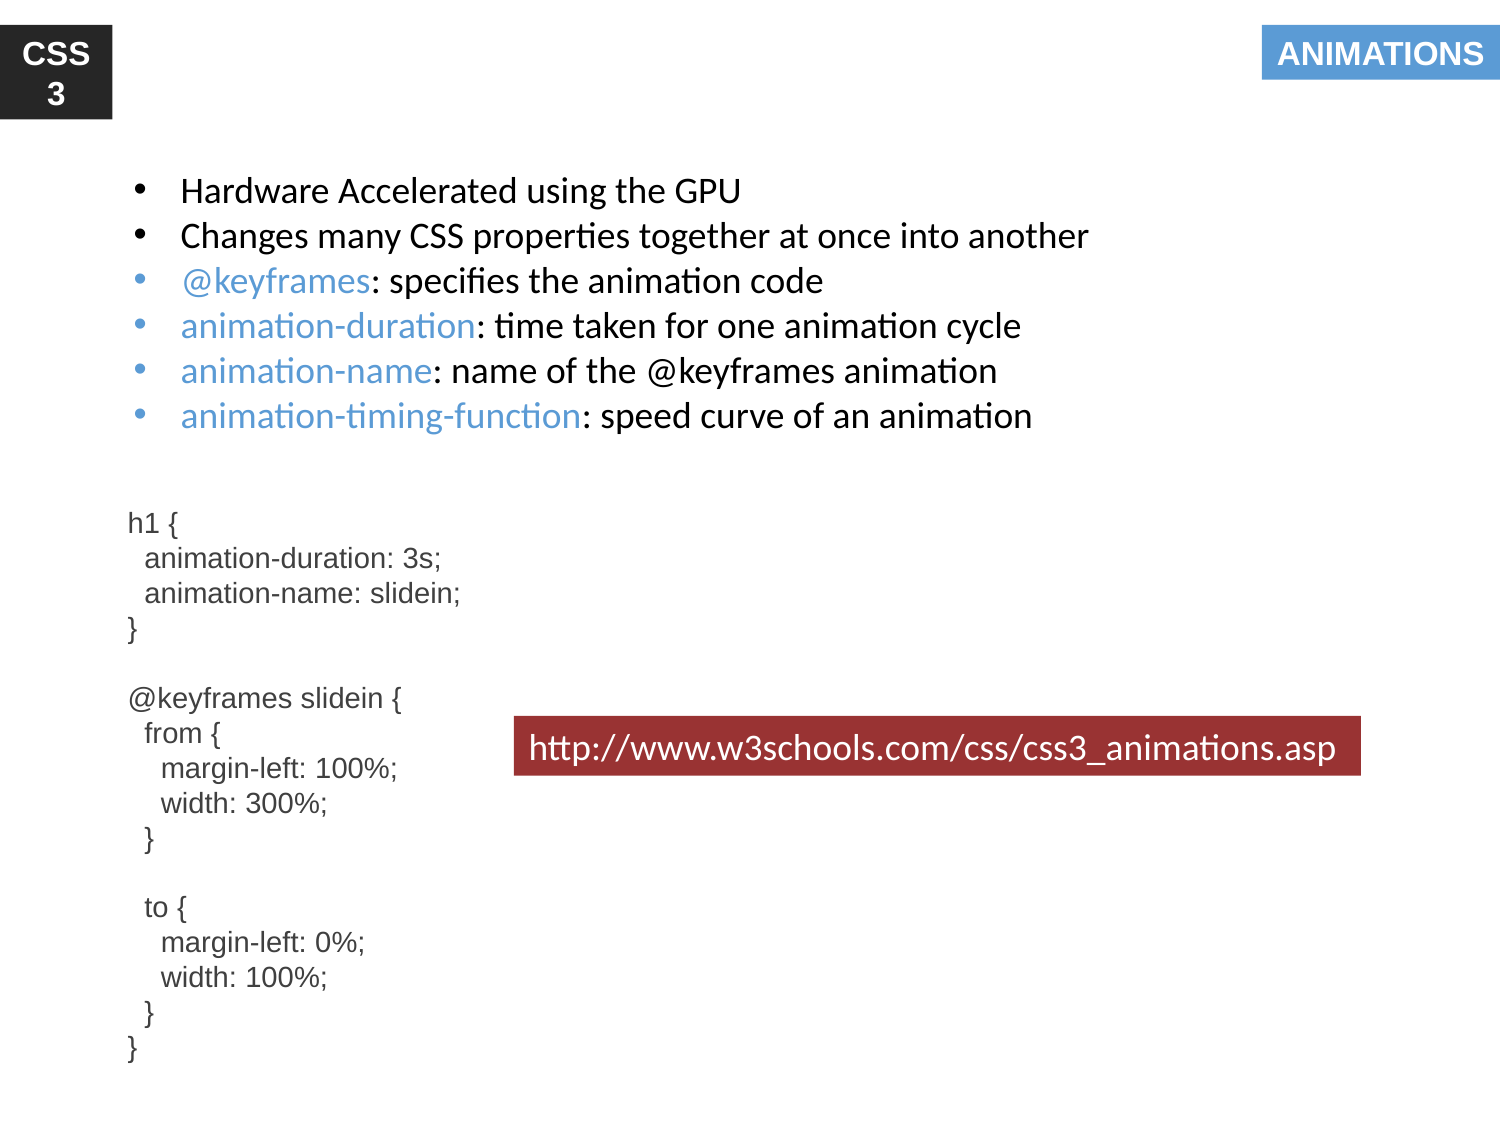

CSS3
ANIMATIONS
Hardware Accelerated using the GPU
Changes many CSS properties together at once into another
@keyframes: specifies the animation code
animation-duration: time taken for one animation cycle
animation-name: name of the @keyframes animation
animation-timing-function: speed curve of an animation
h1 {
  animation-duration: 3s;
  animation-name: slidein;
}

@keyframes slidein {
  from {
    margin-left: 100%;
    width: 300%;
  }

  to {
    margin-left: 0%;
    width: 100%;
  }
}
http://www.w3schools.com/css/css3_animations.asp